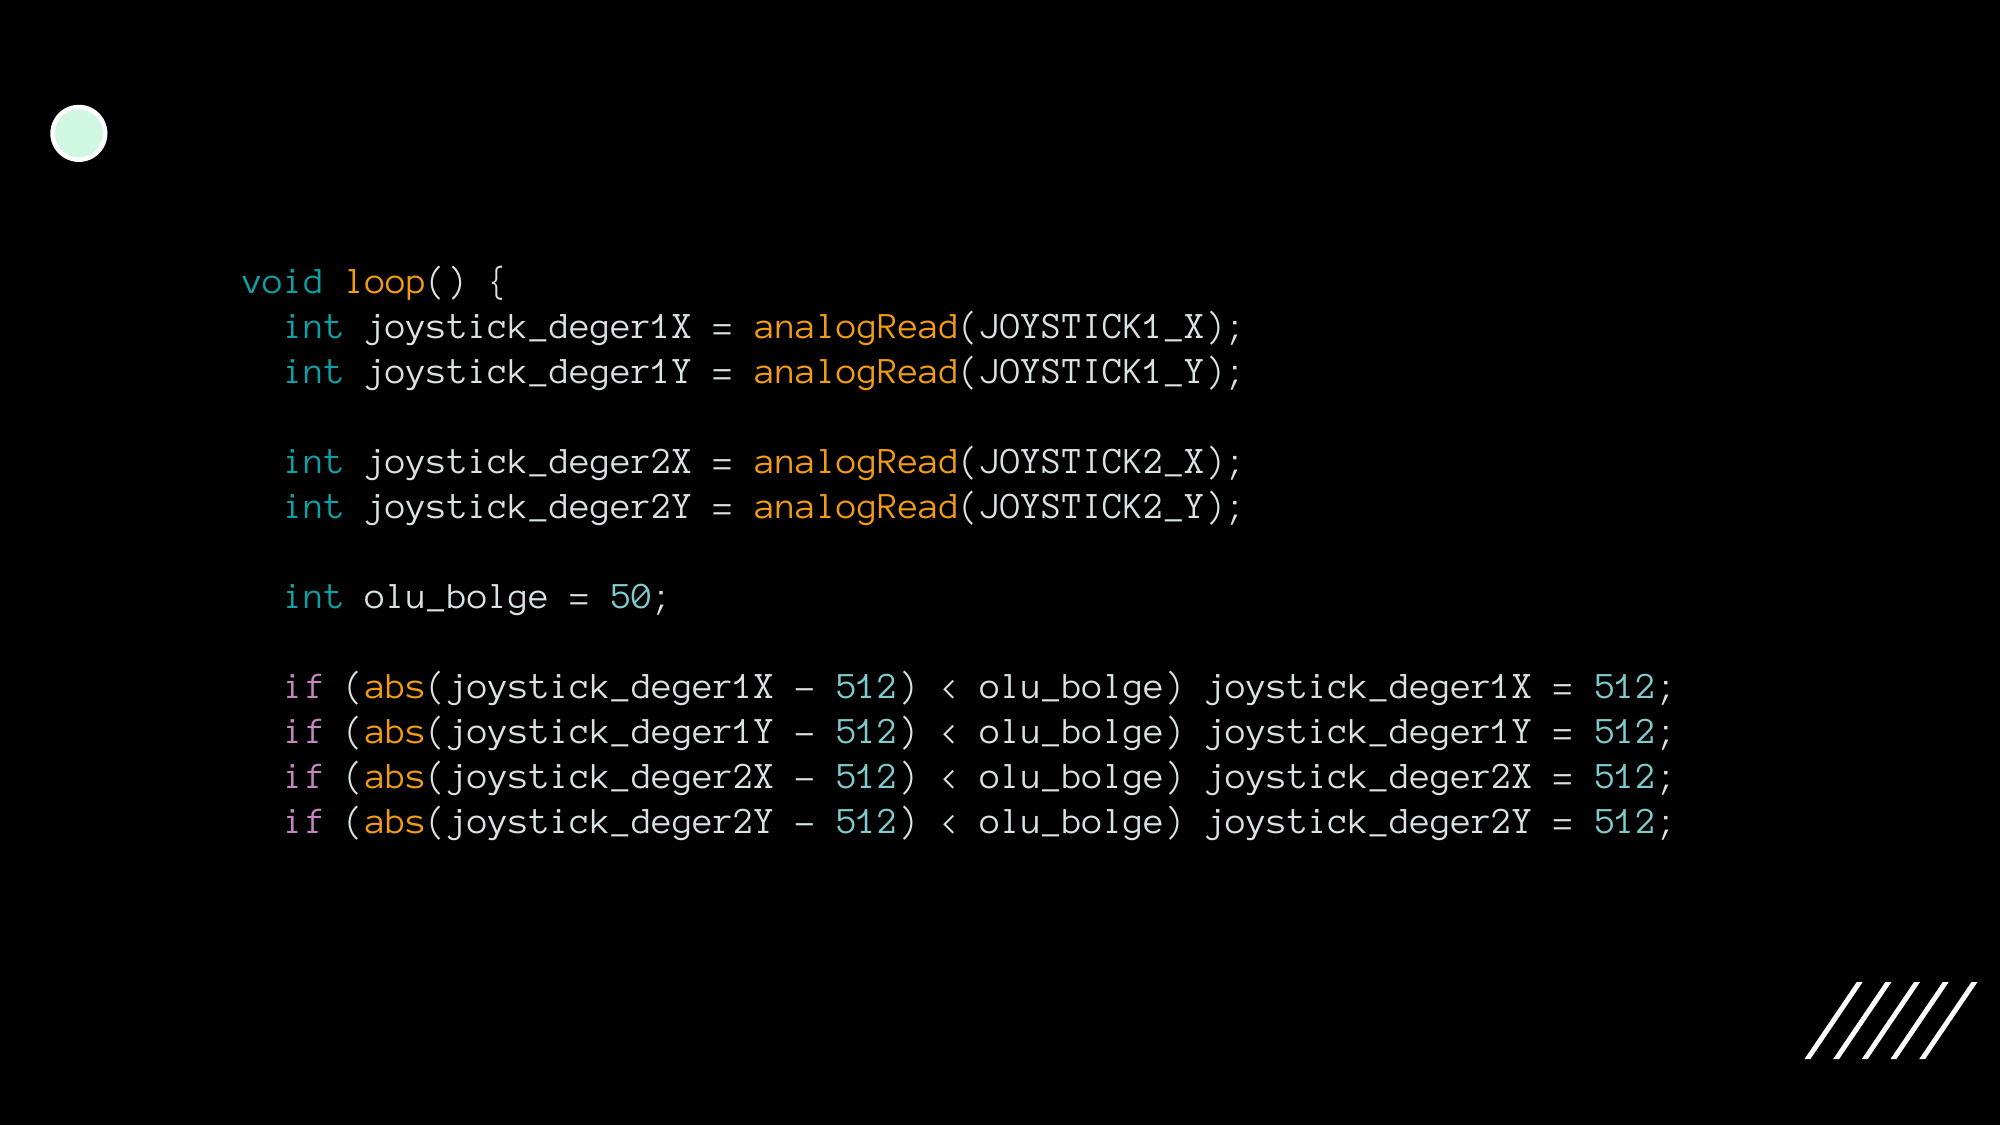

void loop() {
  int joystick_deger1X = analogRead(JOYSTICK1_X);
  int joystick_deger1Y = analogRead(JOYSTICK1_Y);
  int joystick_deger2X = analogRead(JOYSTICK2_X);
  int joystick_deger2Y = analogRead(JOYSTICK2_Y);
  int olu_bolge = 50;
  if (abs(joystick_deger1X - 512) < olu_bolge) joystick_deger1X = 512;
  if (abs(joystick_deger1Y - 512) < olu_bolge) joystick_deger1Y = 512;
  if (abs(joystick_deger2X - 512) < olu_bolge) joystick_deger2X = 512;
  if (abs(joystick_deger2Y - 512) < olu_bolge) joystick_deger2Y = 512;